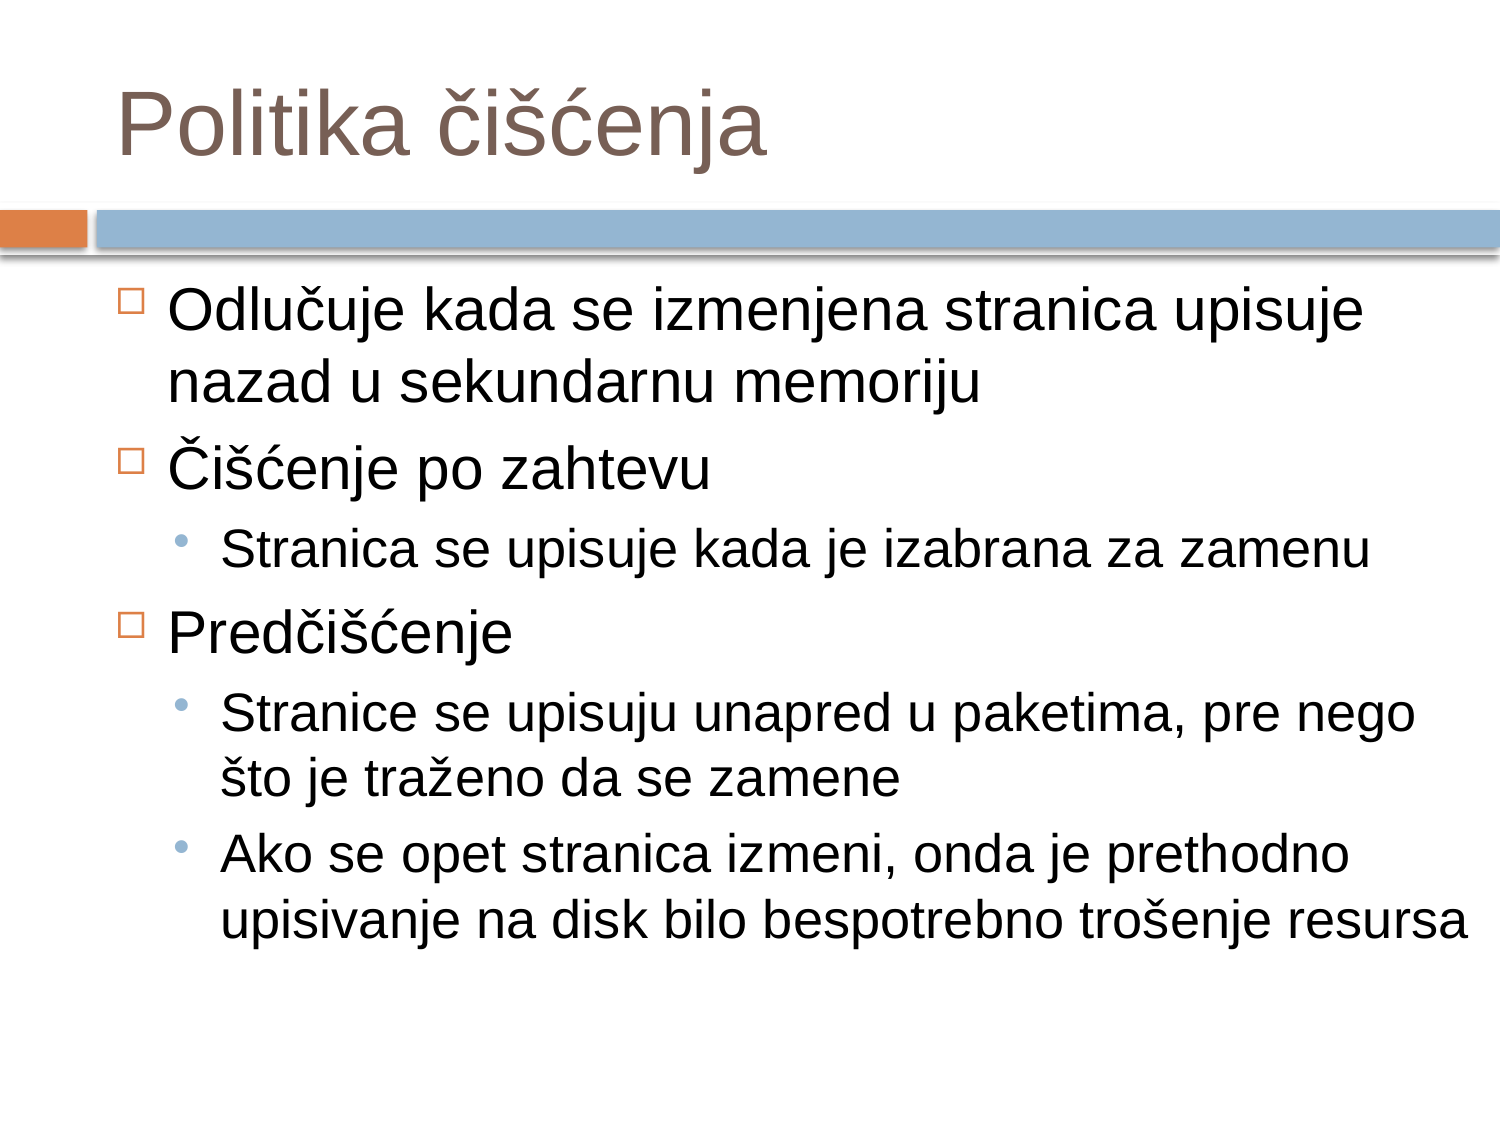

# Politika čišćenja
Odlučuje kada se izmenjena stranica upisuje nazad u sekundarnu memoriju
Čišćenje po zahtevu
Stranica se upisuje kada je izabrana za zamenu
Predčišćenje
Stranice se upisuju unapred u paketima, pre nego što je traženo da se zamene
Ako se opet stranica izmeni, onda je prethodno upisivanje na disk bilo bespotrebno trošenje resursa